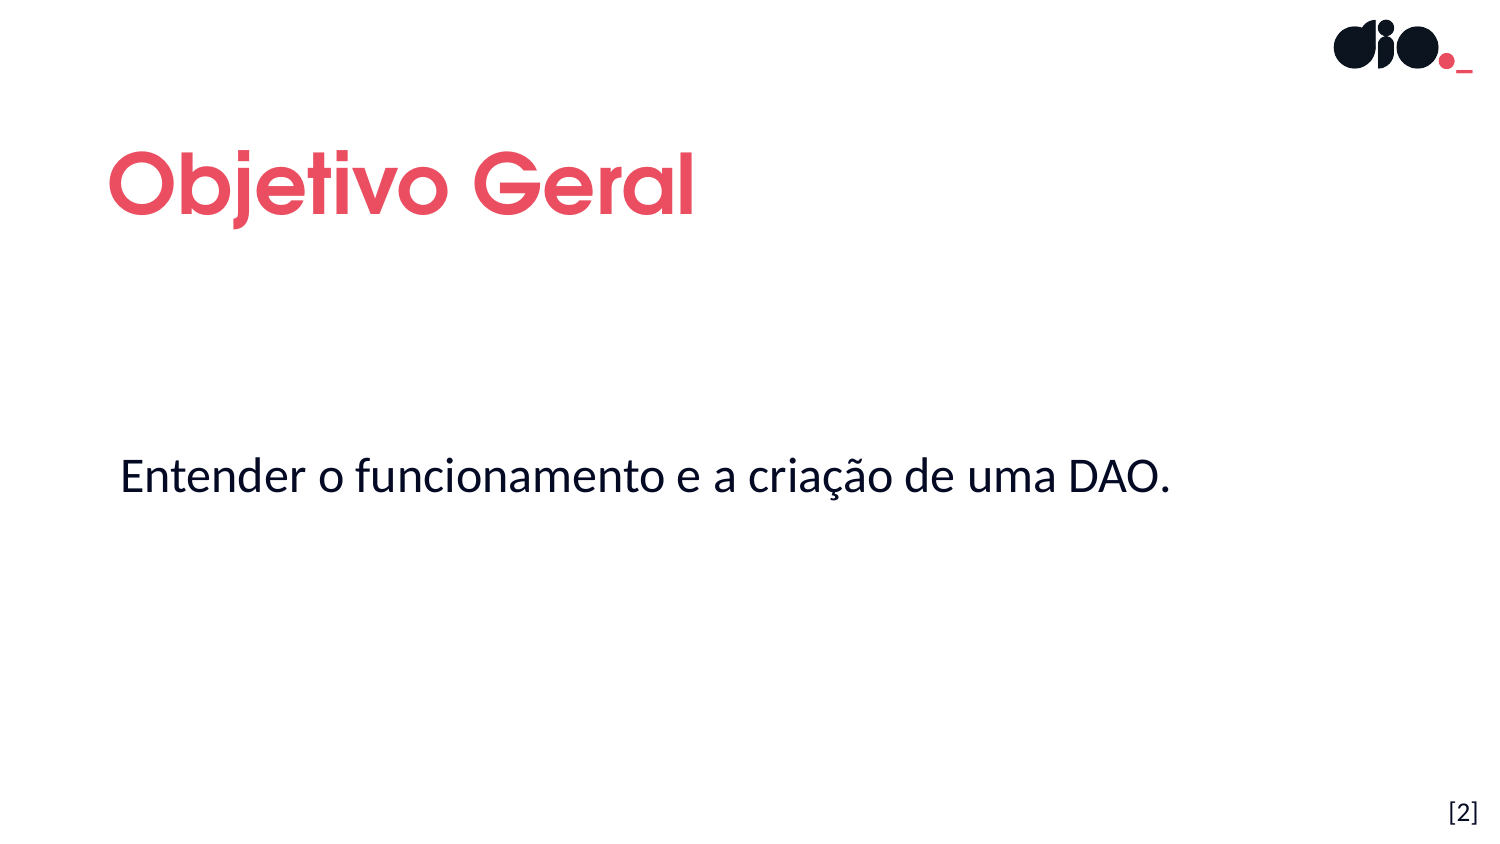

Objetivo Geral
Entender o funcionamento e a criação de uma DAO.
[2]